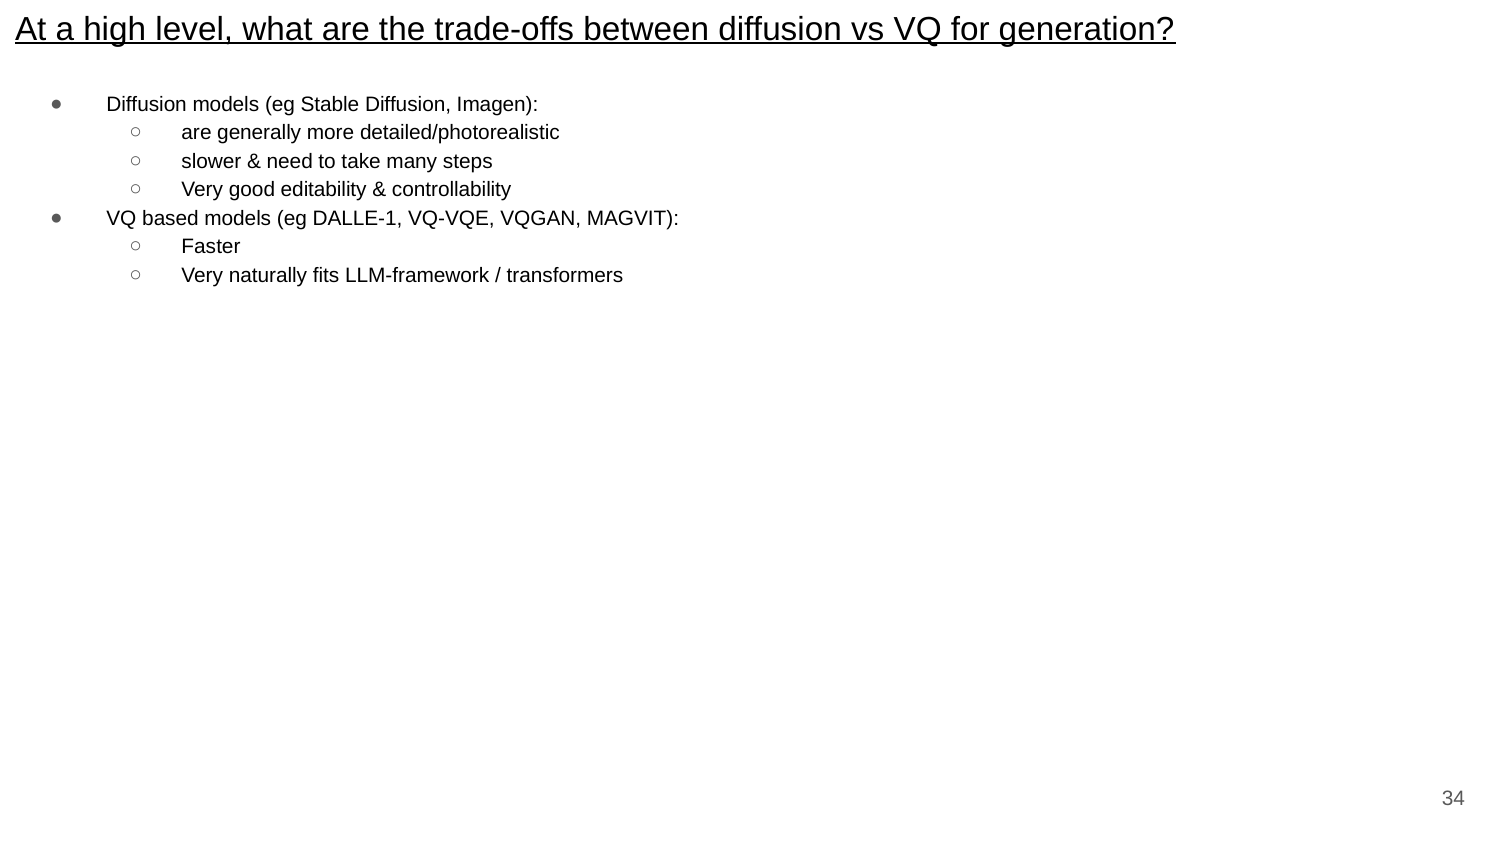

# At a high level, what are the trade-offs between diffusion vs VQ for generation?
Diffusion models (eg Stable Diffusion, Imagen):
are generally more detailed/photorealistic
slower & need to take many steps
Very good editability & controllability
VQ based models (eg DALLE-1, VQ-VQE, VQGAN, MAGVIT):
Faster
Very naturally fits LLM-framework / transformers

34